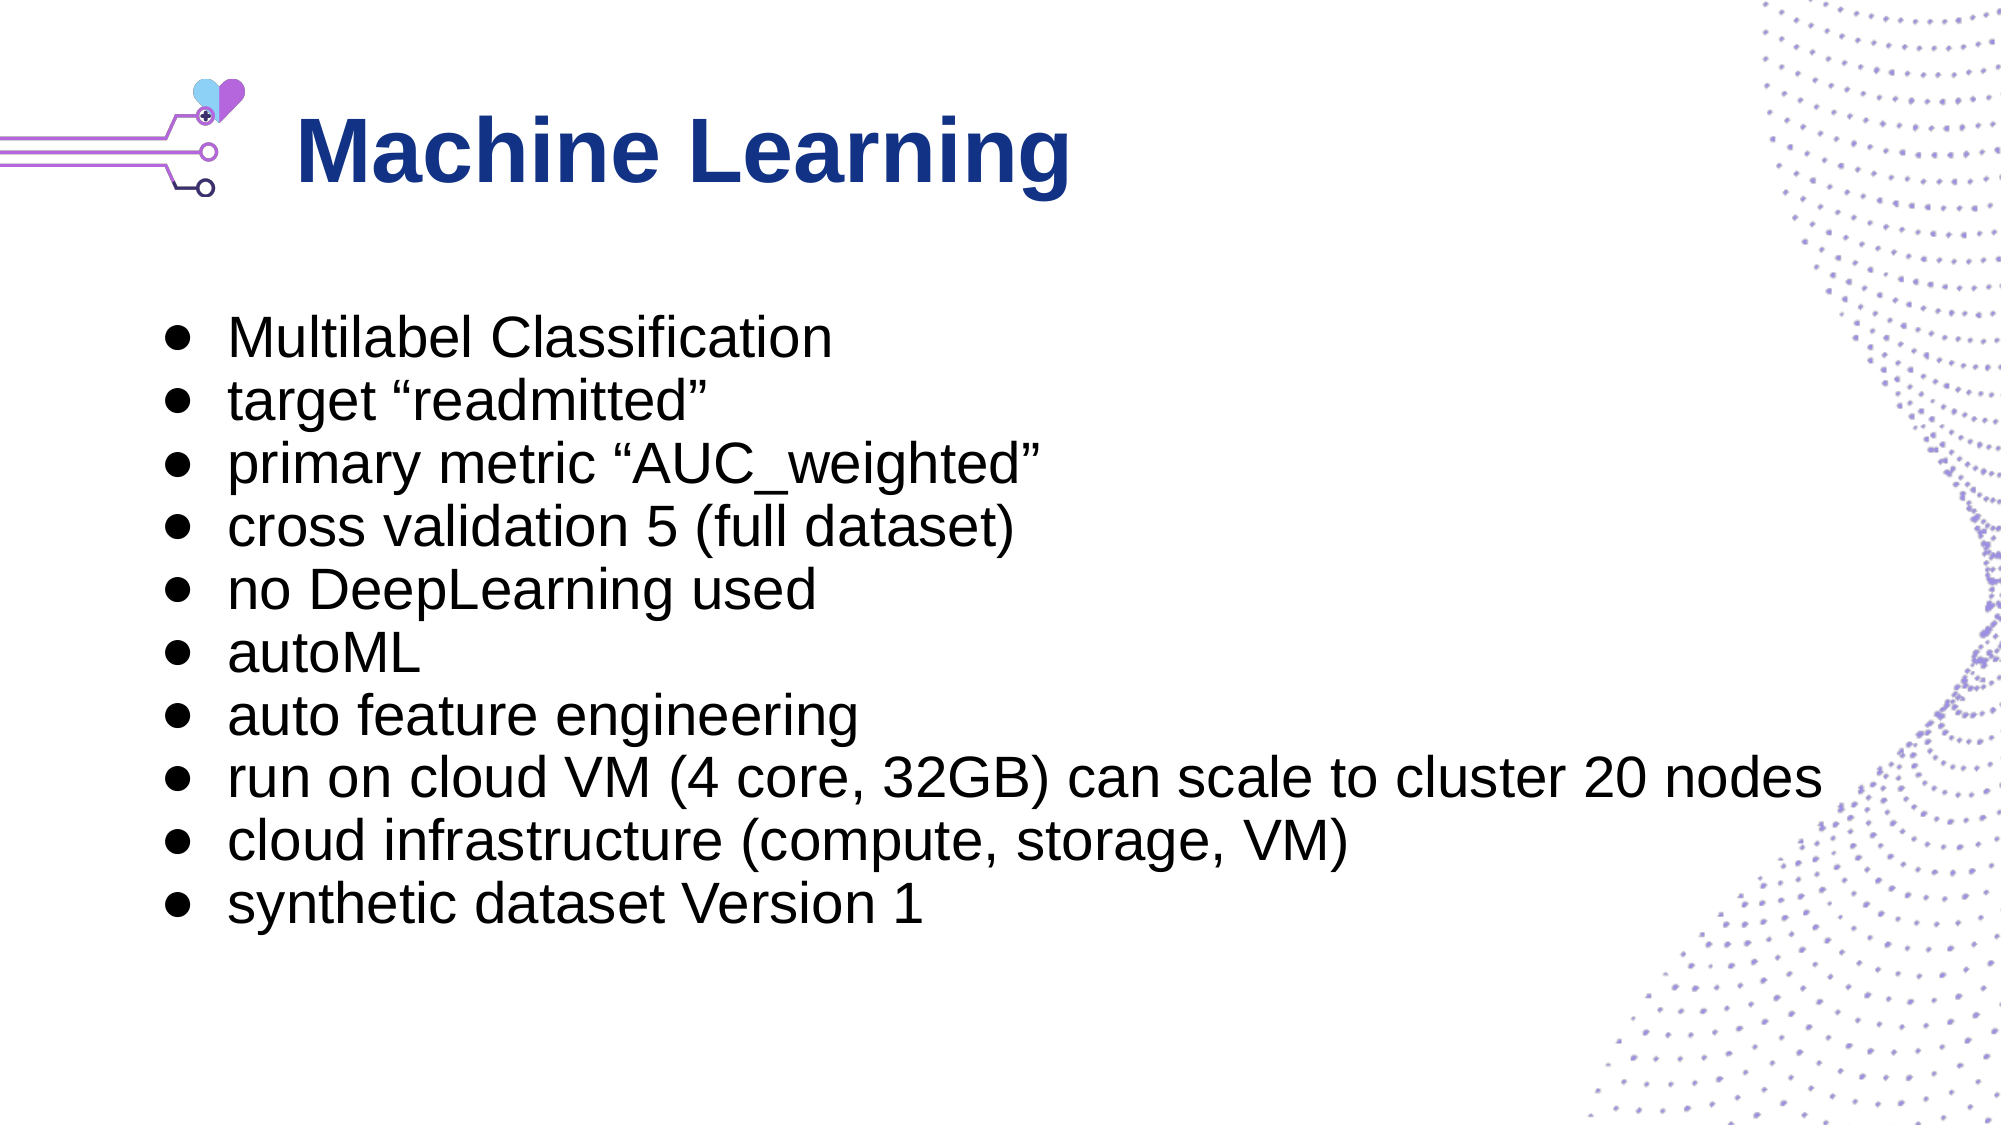

# Machine Learning
Multilabel Classification
target “readmitted”
primary metric “AUC_weighted”
cross validation 5 (full dataset)
no DeepLearning used
autoML
auto feature engineering
run on cloud VM (4 core, 32GB) can scale to cluster 20 nodes
cloud infrastructure (compute, storage, VM)
synthetic dataset Version 1